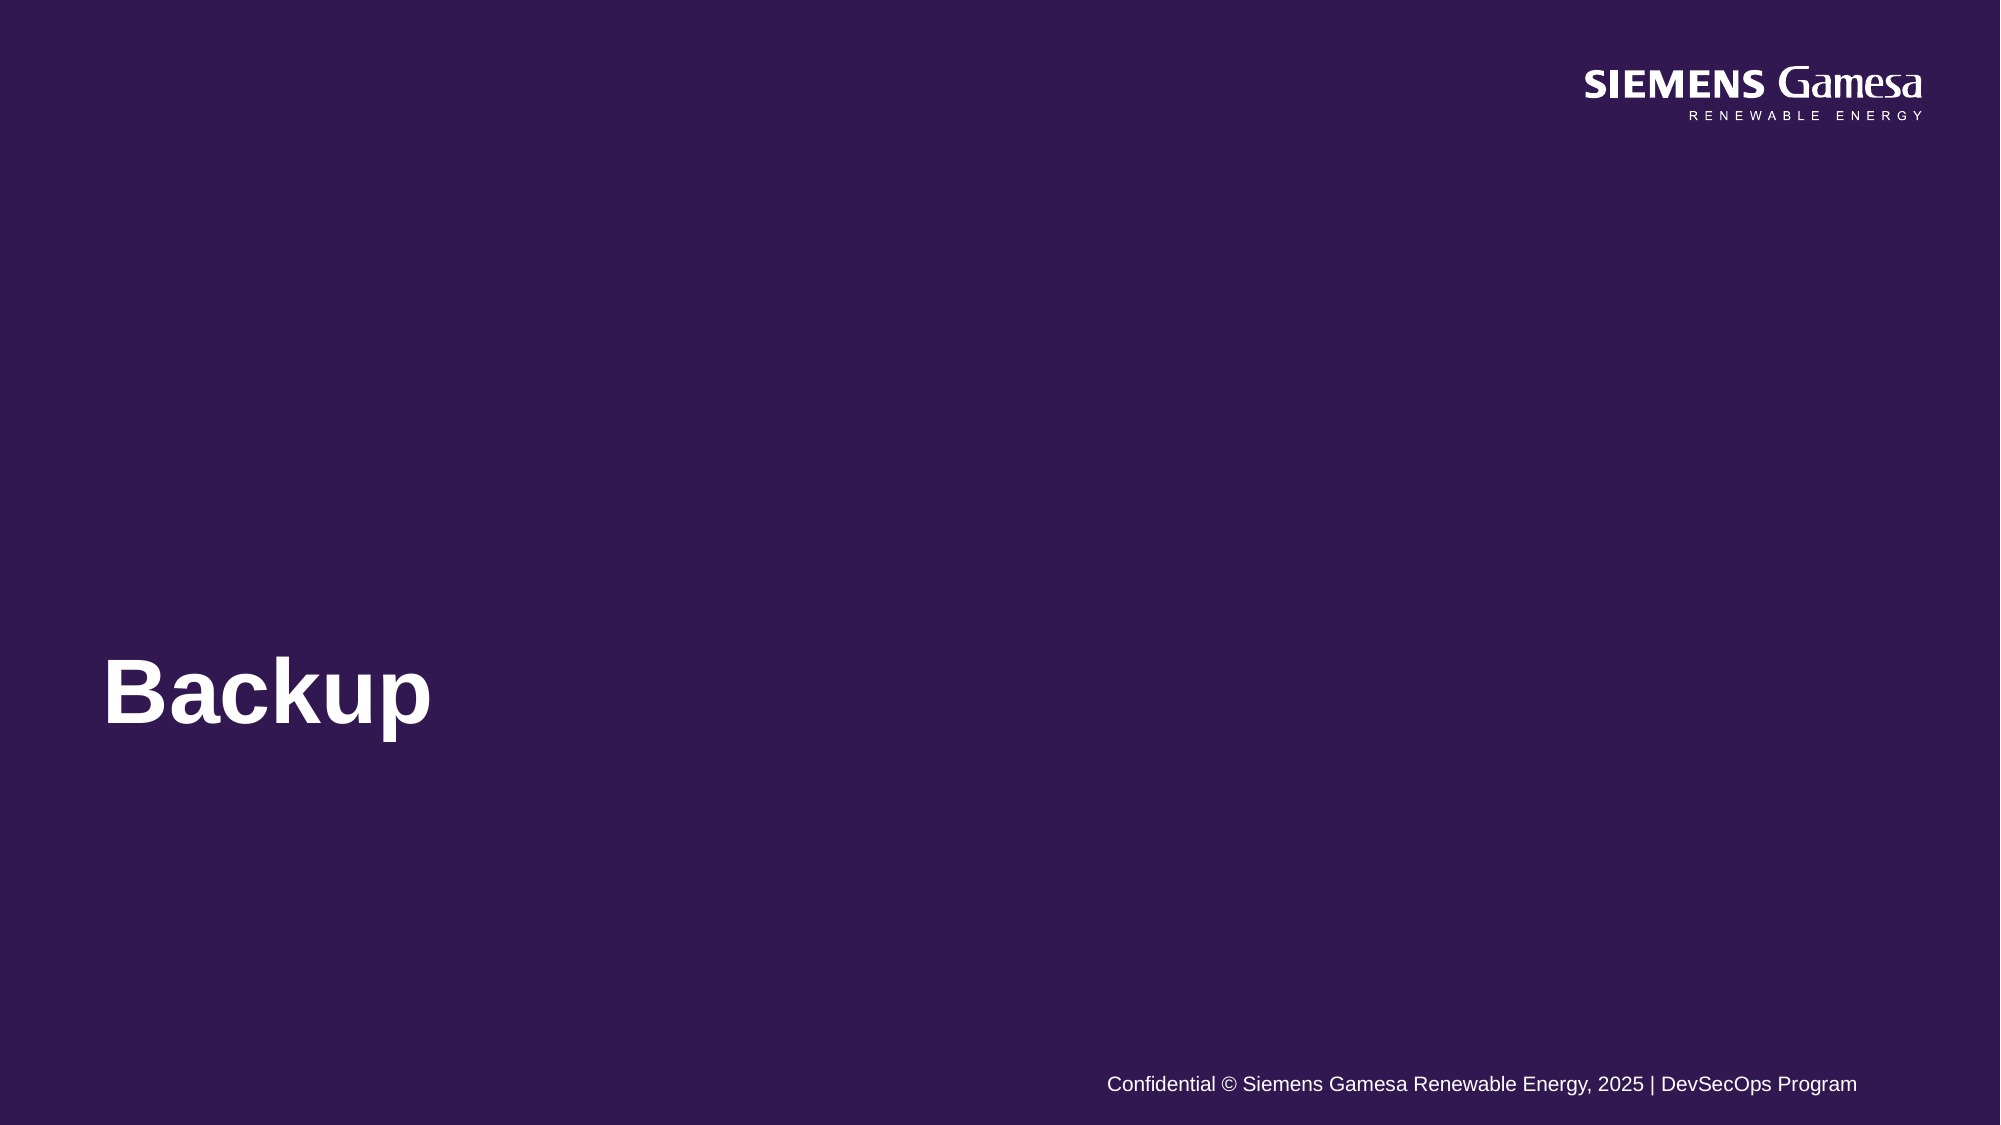

# Backup

Confidential © Siemens Gamesa Renewable Energy, 2025 | DevSecOps Program